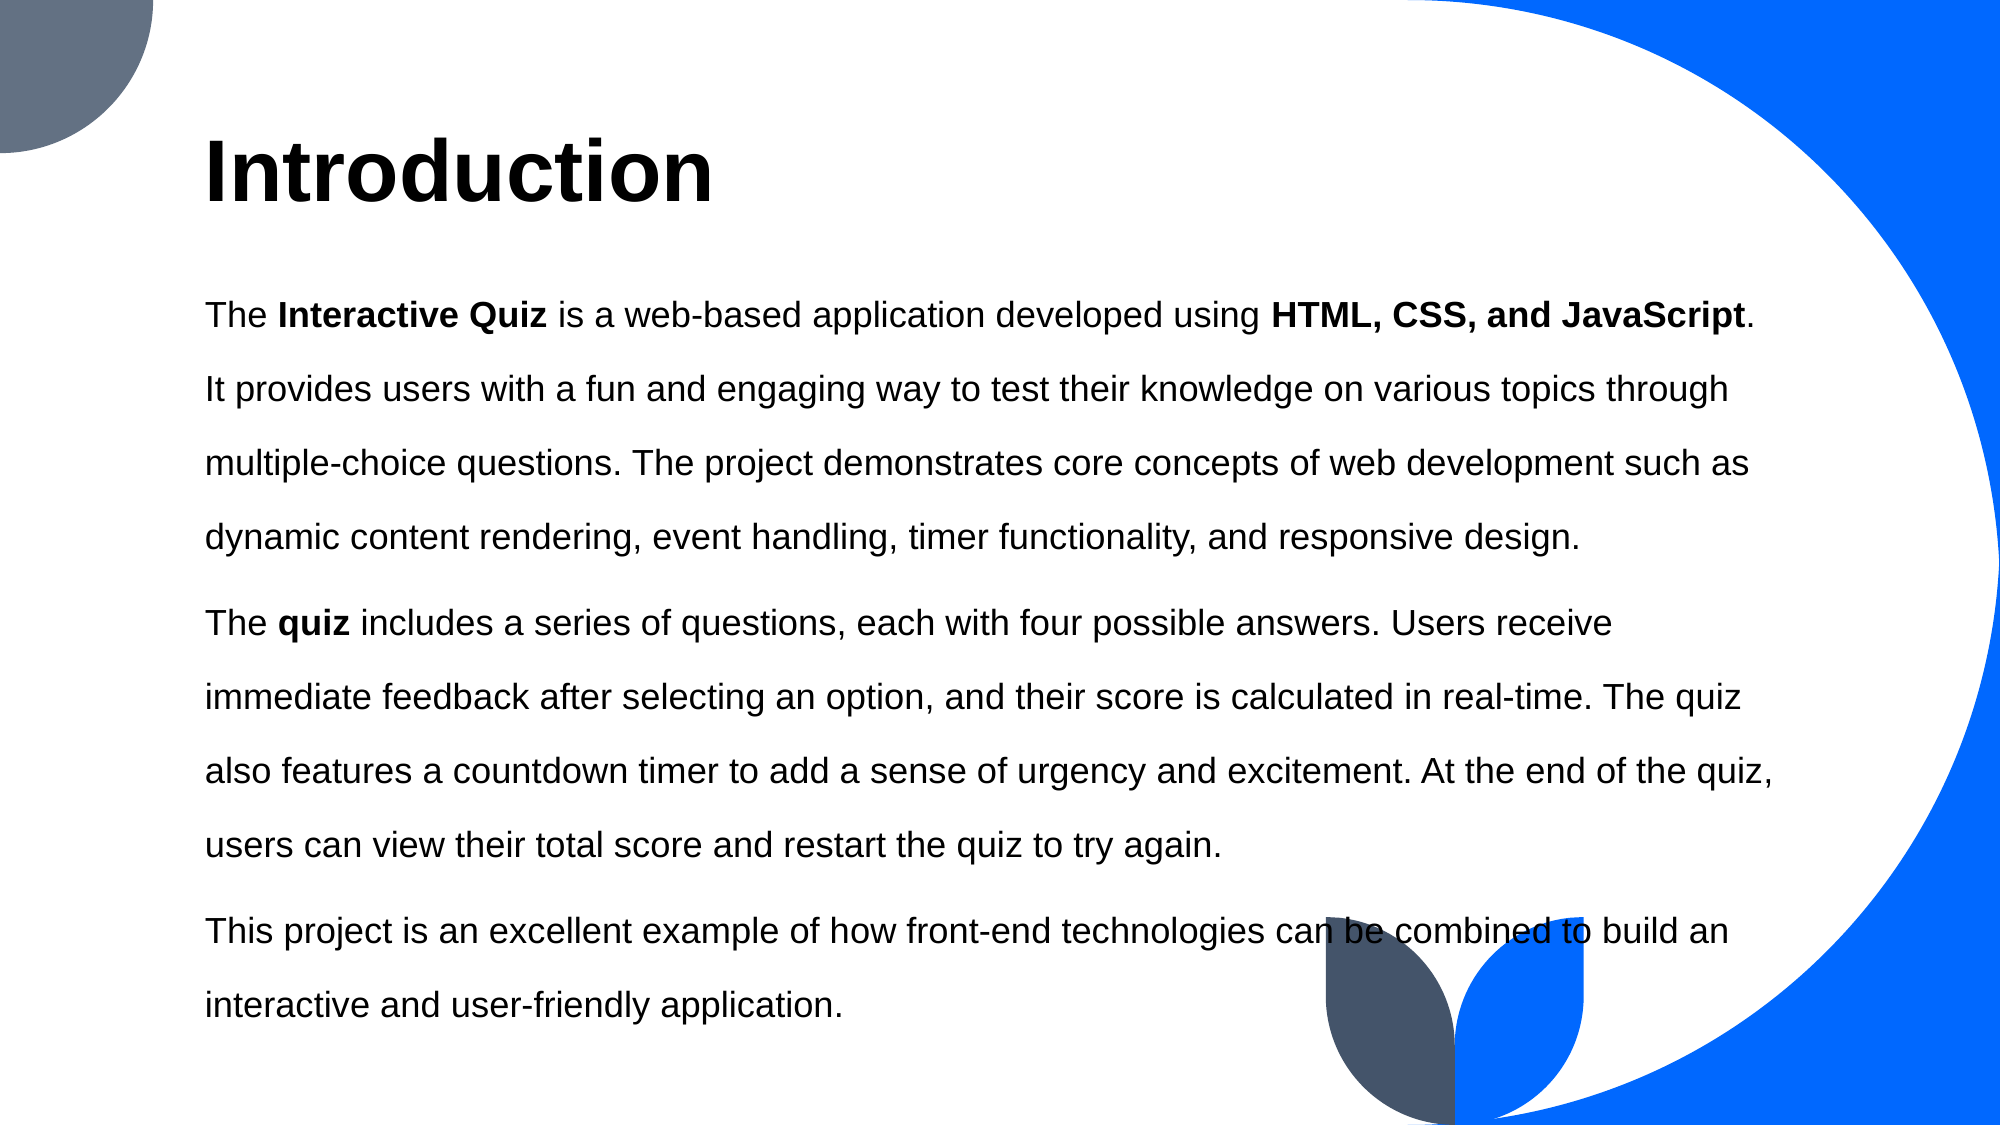

# Introduction
The Interactive Quiz is a web-based application developed using HTML, CSS, and JavaScript. It provides users with a fun and engaging way to test their knowledge on various topics through multiple-choice questions. The project demonstrates core concepts of web development such as dynamic content rendering, event handling, timer functionality, and responsive design.
The quiz includes a series of questions, each with four possible answers. Users receive immediate feedback after selecting an option, and their score is calculated in real-time. The quiz also features a countdown timer to add a sense of urgency and excitement. At the end of the quiz, users can view their total score and restart the quiz to try again.
This project is an excellent example of how front-end technologies can be combined to build an interactive and user-friendly application.